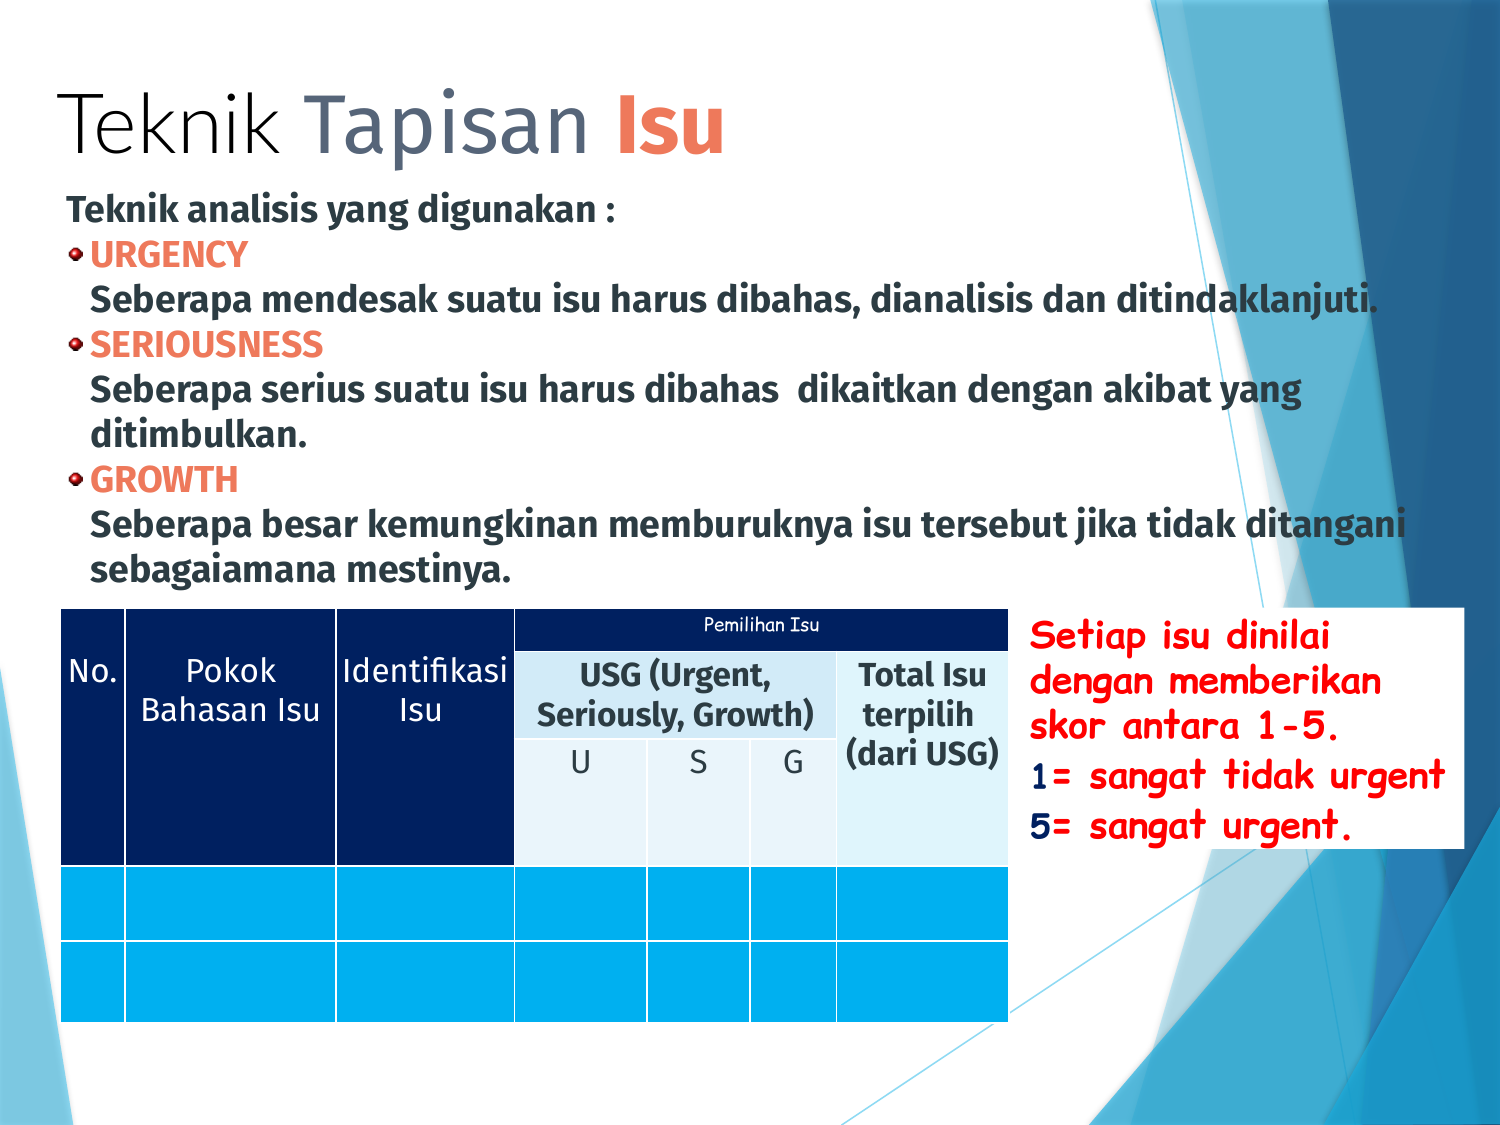

Teknik Tapisan Isu
Teknik analisis yang digunakan :
URGENCY
Seberapa mendesak suatu isu harus dibahas, dianalisis dan ditindaklanjuti.
SERIOUSNESS
Seberapa serius suatu isu harus dibahas  dikaitkan dengan akibat yang ditimbulkan.
GROWTH
Seberapa besar kemungkinan memburuknya isu tersebut jika tidak ditangani sebagaiamana mestinya.
| No. | Pokok Bahasan Isu | Identifikasi Isu | Pemilihan Isu |  |  |  |
| --- | --- | --- | --- | --- | --- | --- |
|  |  |  | USG (Urgent, Seriously, Growth) |  |  | Total Isu terpilih (dari USG) |
|  |  |  | U | S | G |  |
|  |  |  |  |  |  |  |
|  |  |  |  |  |  |  |
Setiap isu dinilai dengan memberikan skor antara 1-5.
= sangat tidak urgent
= sangat urgent.